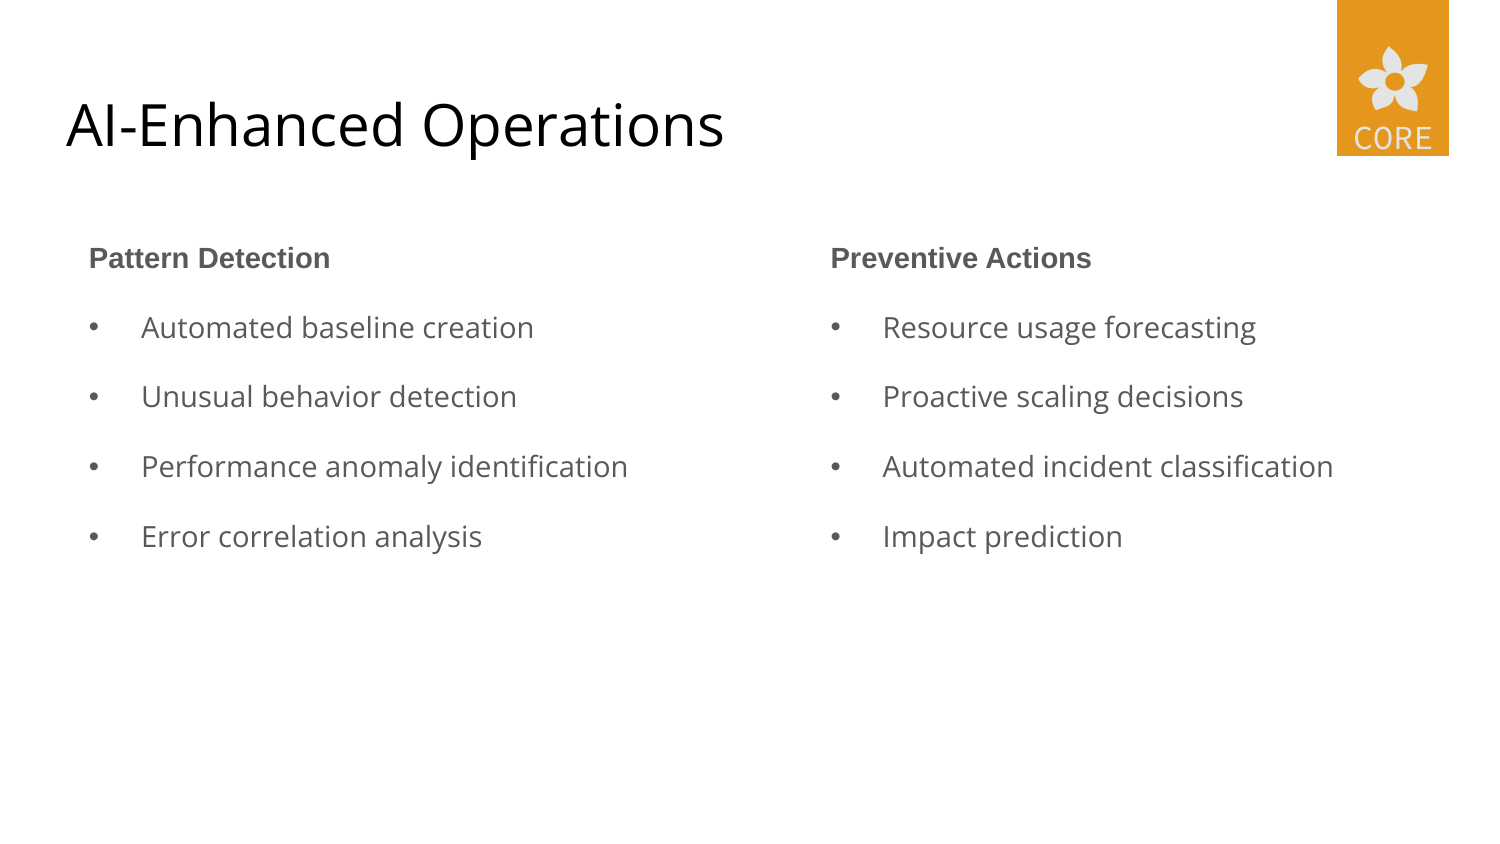

# AI-Enhanced Operations
Pattern Detection
Automated baseline creation
Unusual behavior detection
Performance anomaly identification
Error correlation analysis
Preventive Actions
Resource usage forecasting
Proactive scaling decisions
Automated incident classification
Impact prediction